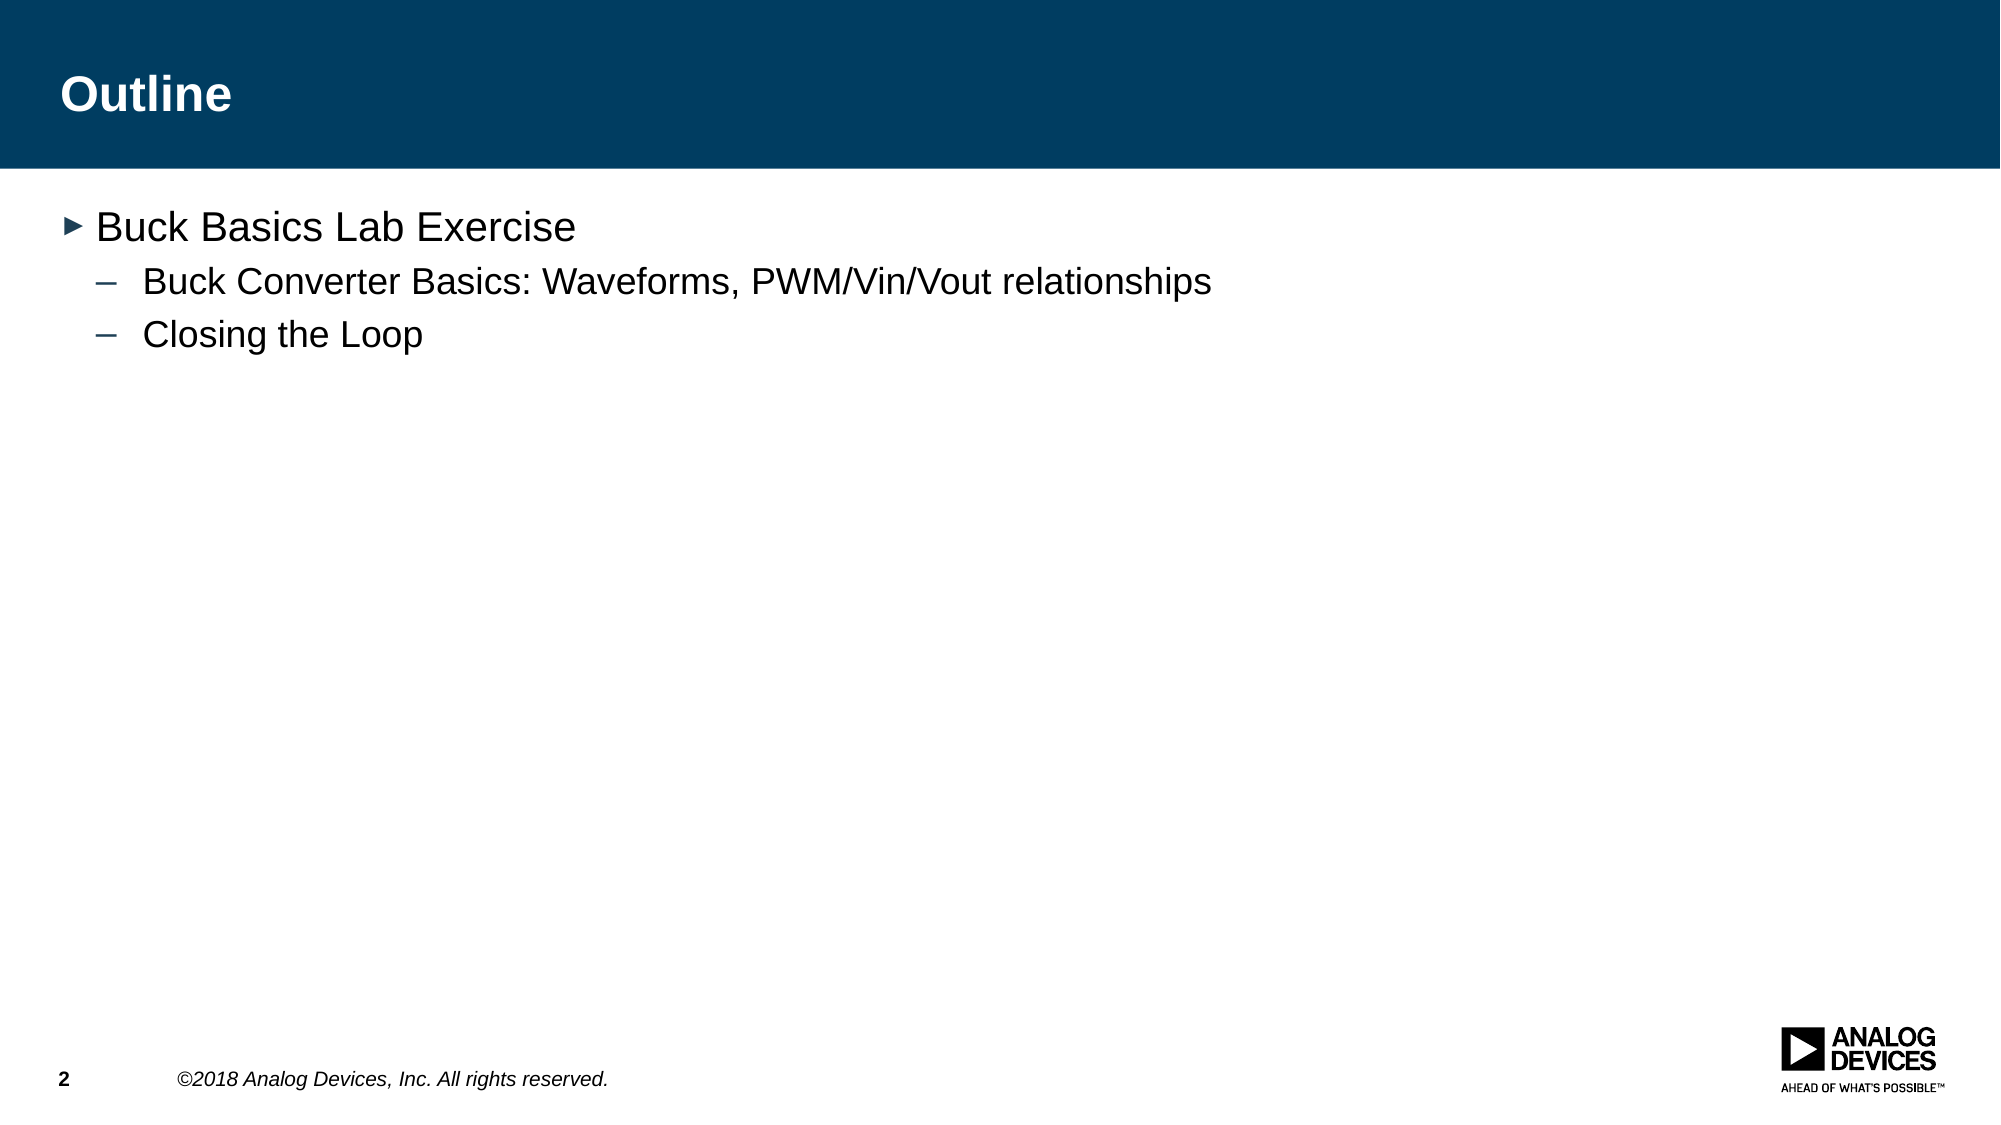

# Outline
Buck Basics Lab Exercise
Buck Converter Basics: Waveforms, PWM/Vin/Vout relationships
Closing the Loop
2
©2018 Analog Devices, Inc. All rights reserved.